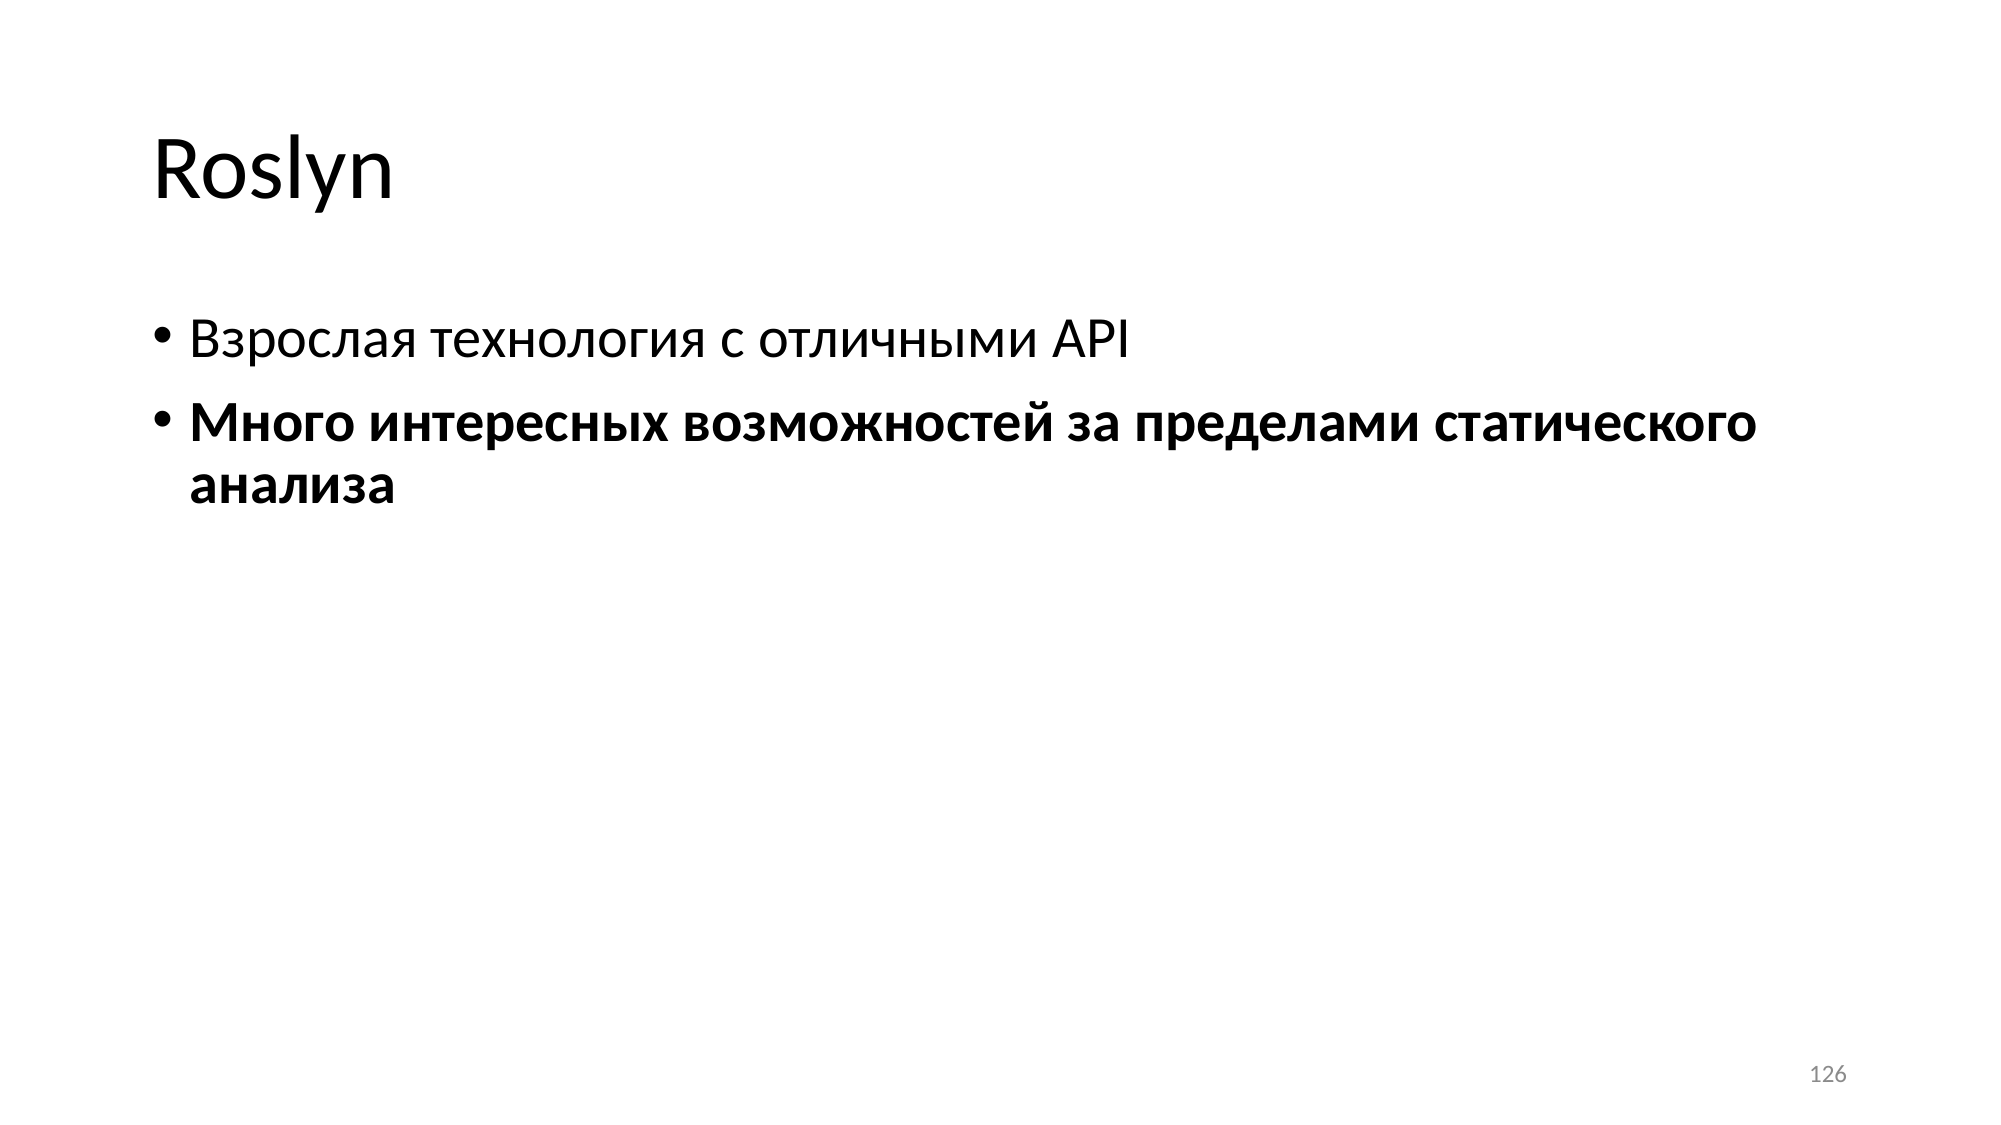

# Roslyn
Взрослая технология с отличными API
Много интересных возможностей за пределами статического анализа

126